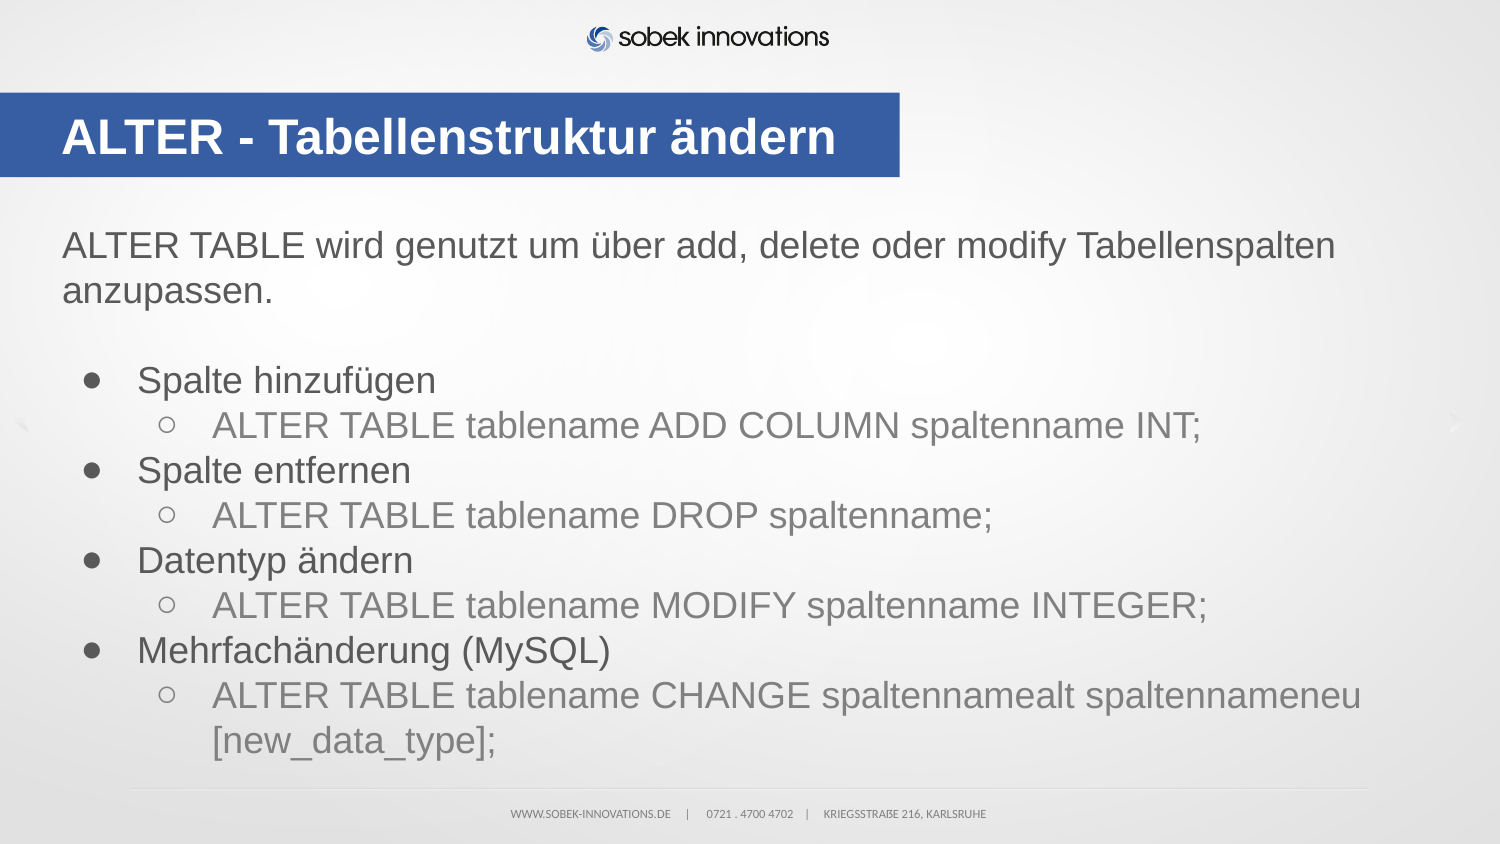

# ALTER - Tabellenstruktur ändern
ALTER TABLE wird genutzt um über add, delete oder modify Tabellenspalten anzupassen.
Spalte hinzufügen
ALTER TABLE tablename ADD COLUMN spaltenname INT;
Spalte entfernen
ALTER TABLE tablename DROP spaltenname;
Datentyp ändern
ALTER TABLE tablename MODIFY spaltenname INTEGER;
Mehrfachänderung (MySQL)
ALTER TABLE tablename CHANGE spaltennamealt spaltennameneu [new_data_type];